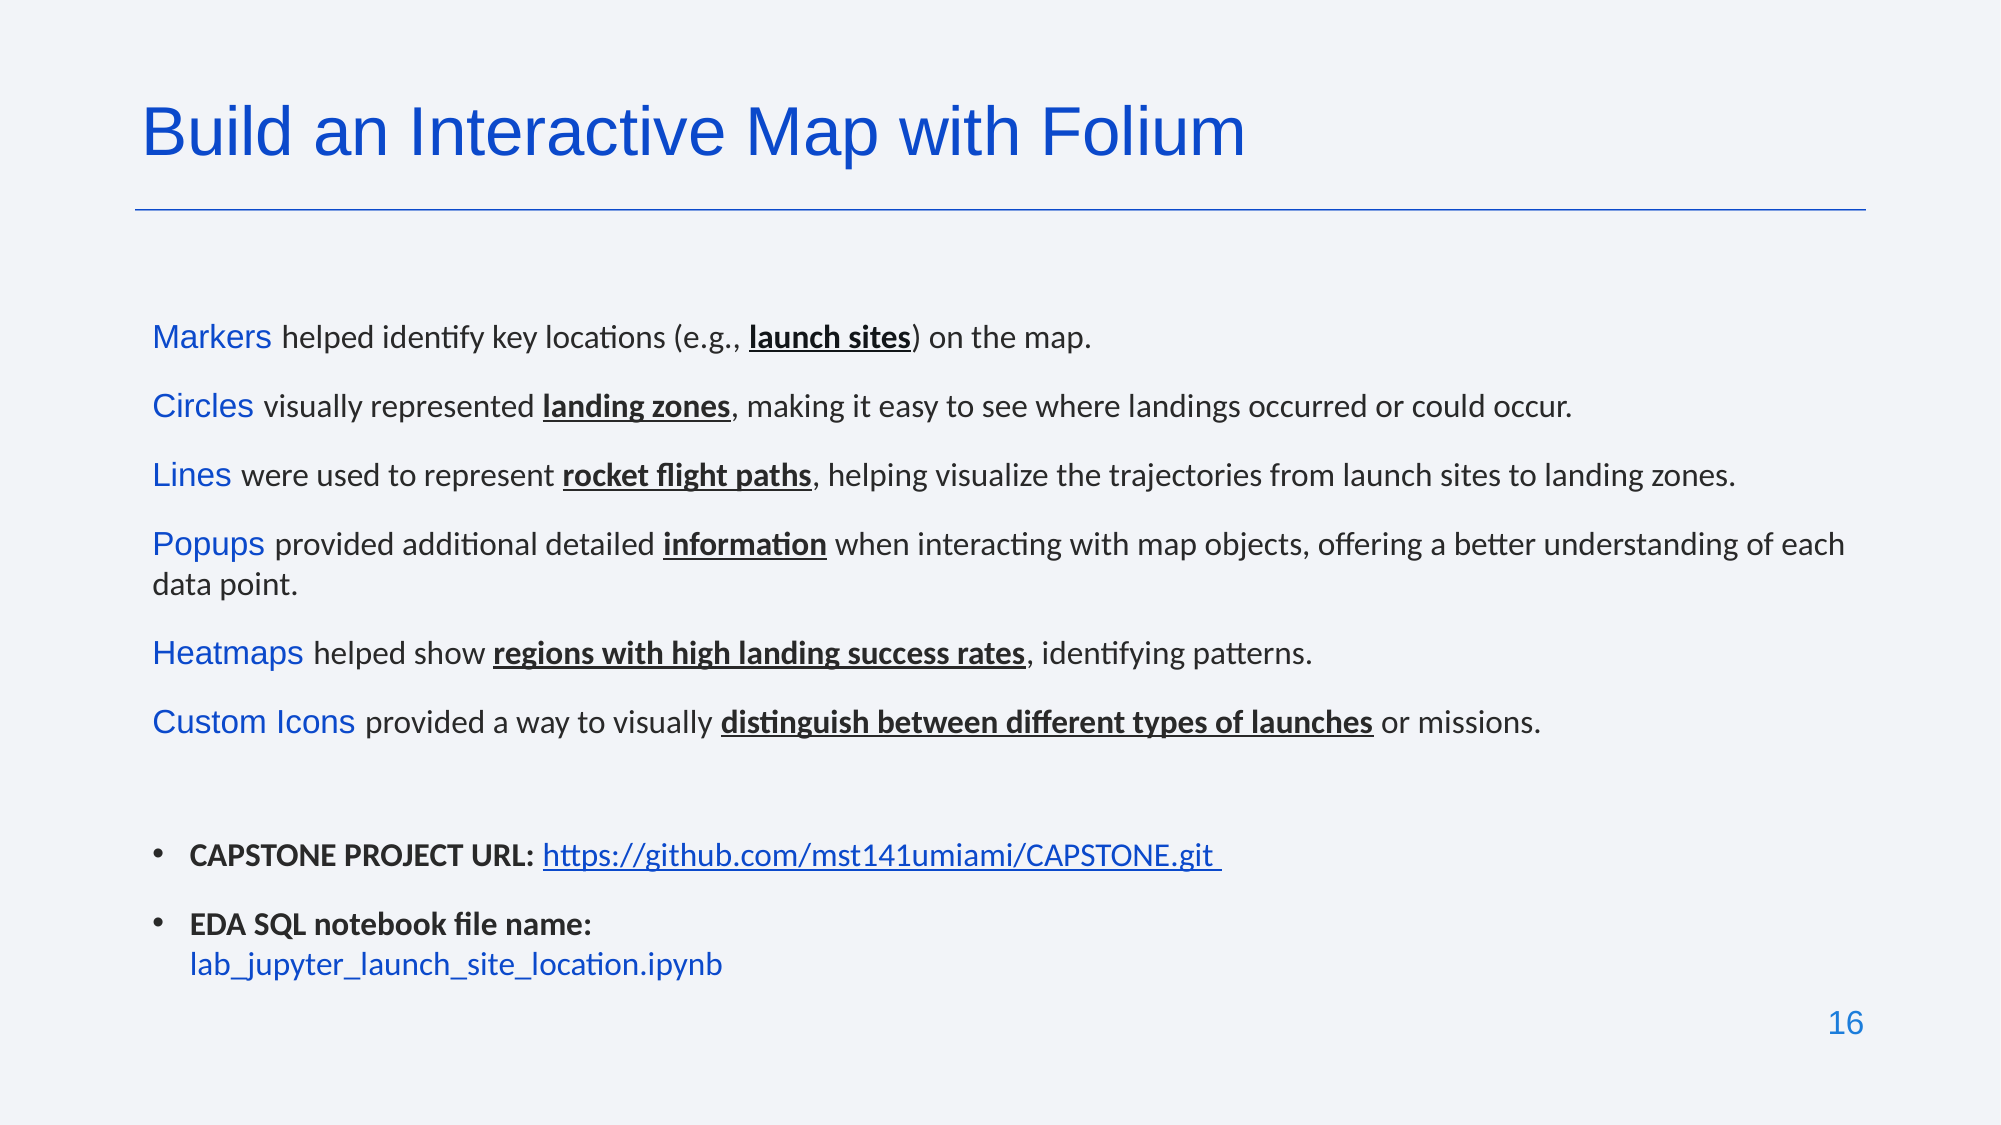

Build an Interactive Map with Folium
Markers helped identify key locations (e.g., launch sites) on the map.
Circles visually represented landing zones, making it easy to see where landings occurred or could occur.
Lines were used to represent rocket flight paths, helping visualize the trajectories from launch sites to landing zones.
Popups provided additional detailed information when interacting with map objects, offering a better understanding of each data point.
Heatmaps helped show regions with high landing success rates, identifying patterns.
Custom Icons provided a way to visually distinguish between different types of launches or missions.

CAPSTONE PROJECT URL: https://github.com/mst141umiami/CAPSTONE.git
EDA SQL notebook file name:
lab_jupyter_launch_site_location.ipynb

16